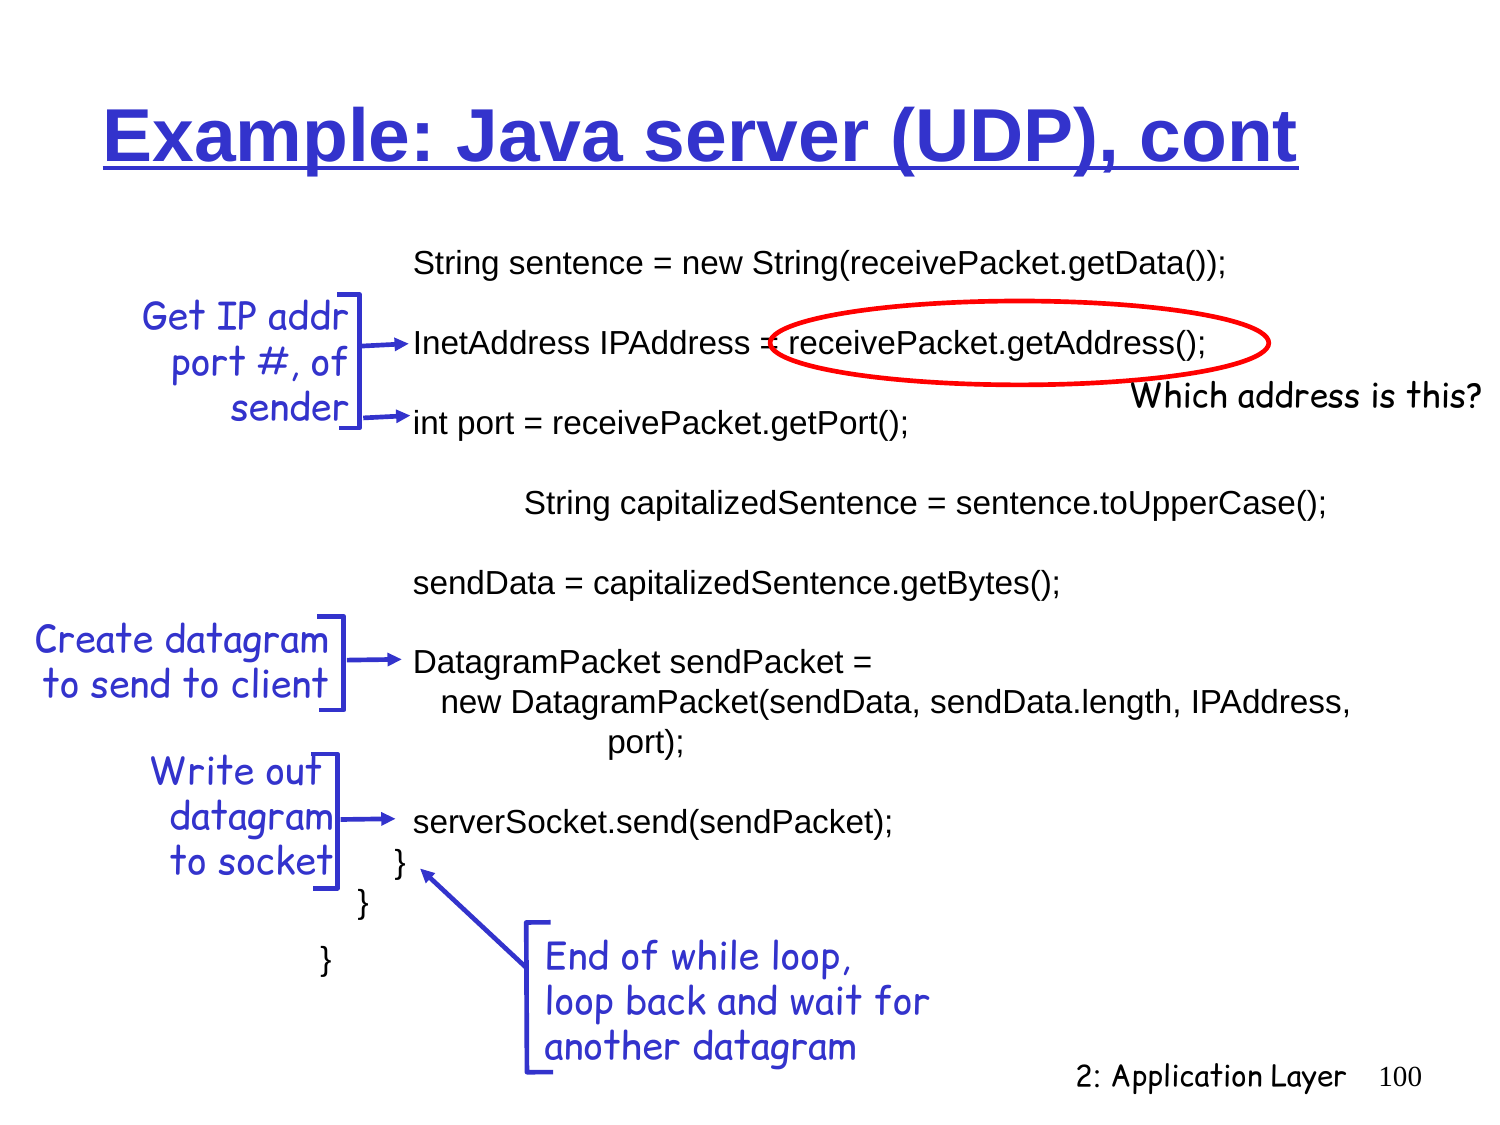

# Example: Java server (UDP), cont

          String sentence = new String(receivePacket.getData());

          InetAddress IPAddress = receivePacket.getAddress();

          int port = receivePacket.getPort();

                      String capitalizedSentence = sentence.toUpperCase();

          sendData = capitalizedSentence.getBytes();

          DatagramPacket sendPacket =
             new DatagramPacket(sendData, sendData.length, IPAddress,
                               port);

          serverSocket.send(sendPacket);
        }
    }
}
Get IP addr
port #, of
sender

Which address is this?

Create datagram
to send to client

Write out
datagram
to socket

End of while loop,
loop back and wait for
another datagram
2: Application Layer
100